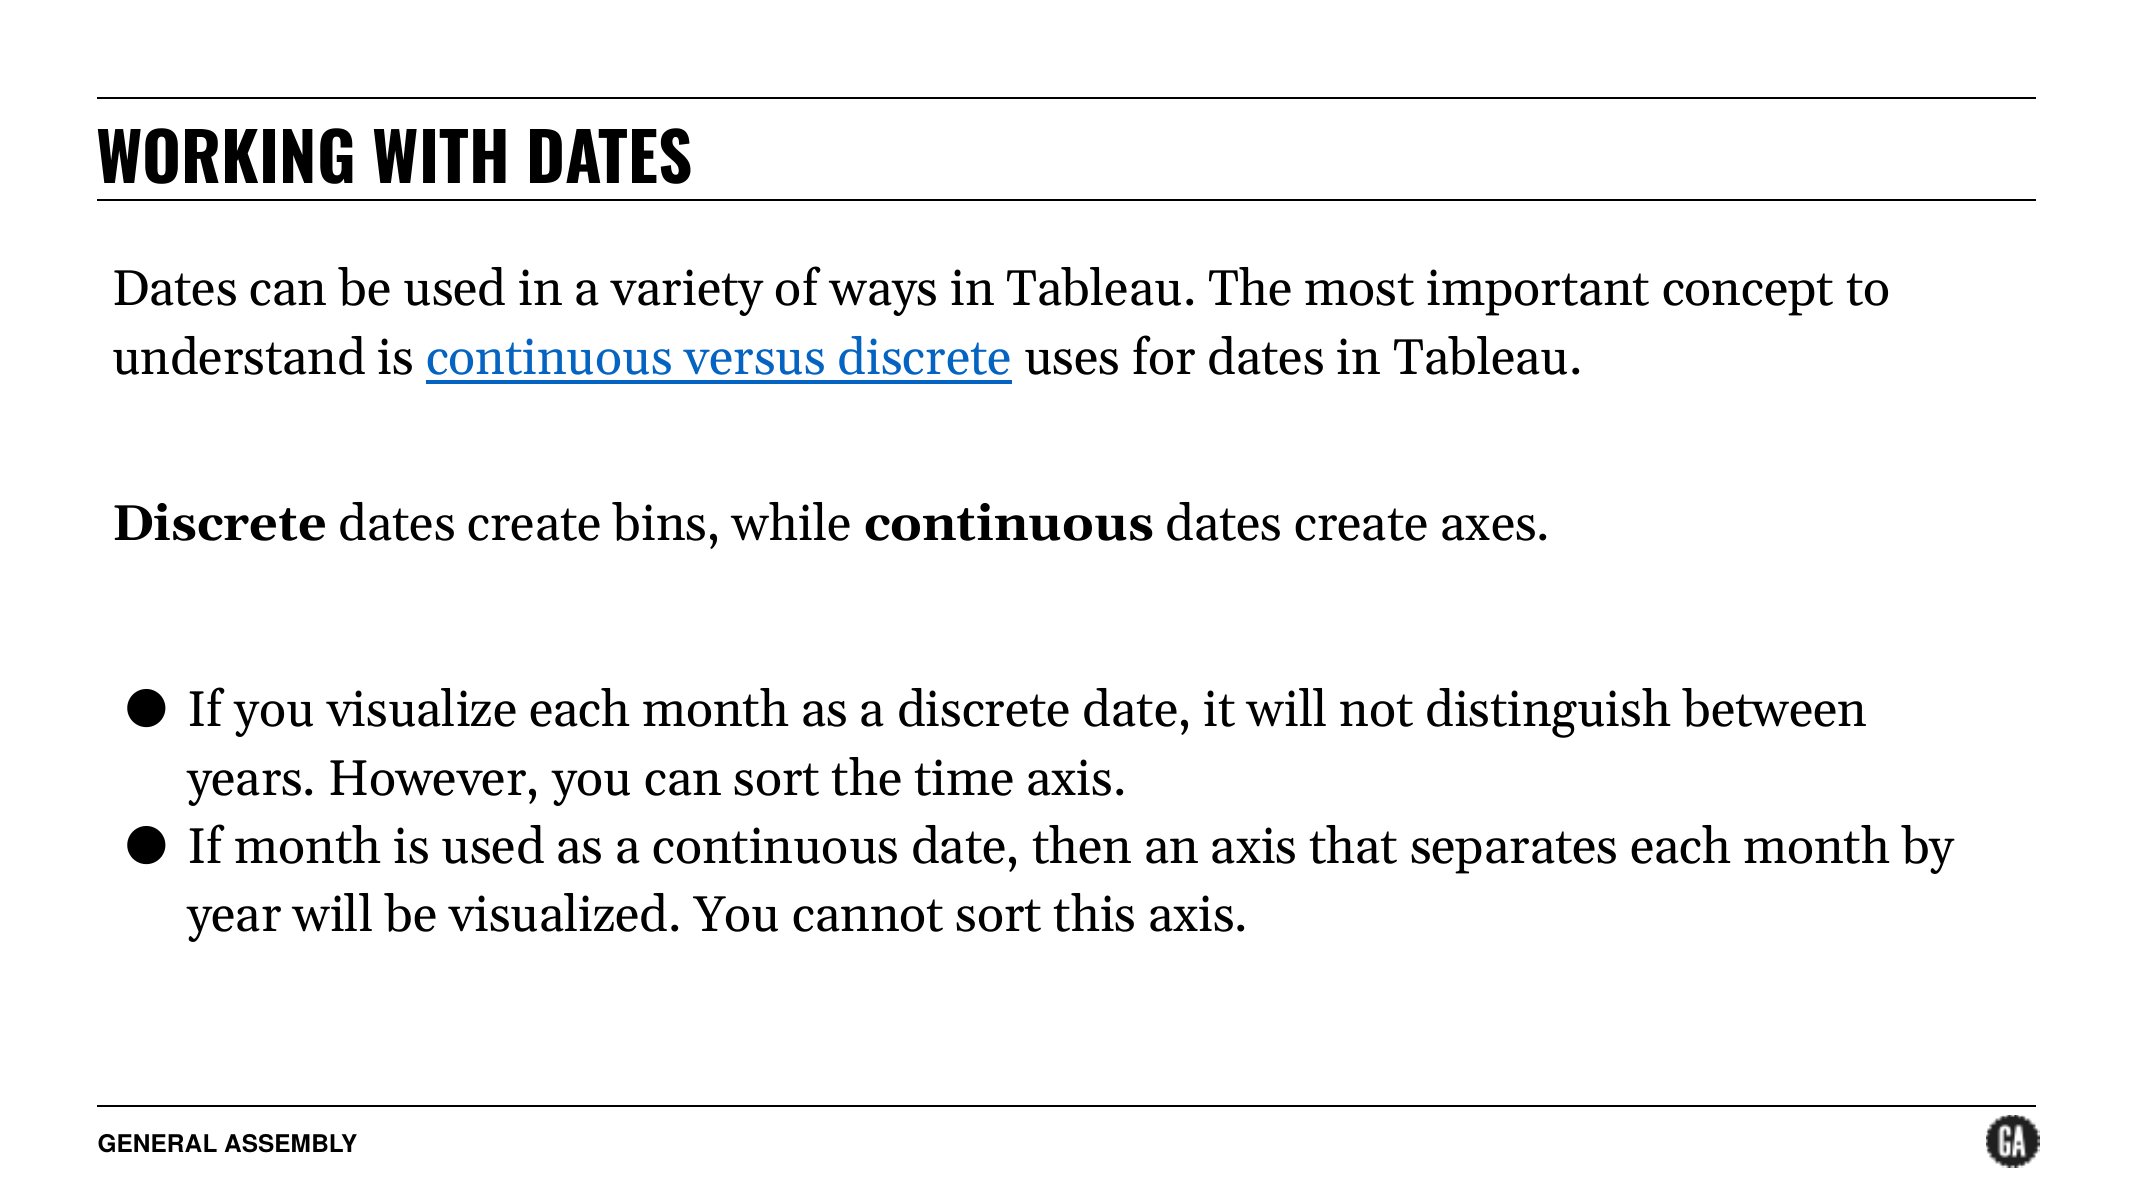

# WORKING WITH DATES
Dates can be used in a variety of ways in Tableau. The most important concept to understand is continuous versus discrete uses for dates in Tableau.

Discrete dates create bins, while continuous dates create axes.

If you visualize each month as a discrete date, it will not distinguish between years. However, you can sort the time axis.
If month is used as a continuous date, then an axis that separates each month by year will be visualized. You cannot sort this axis.